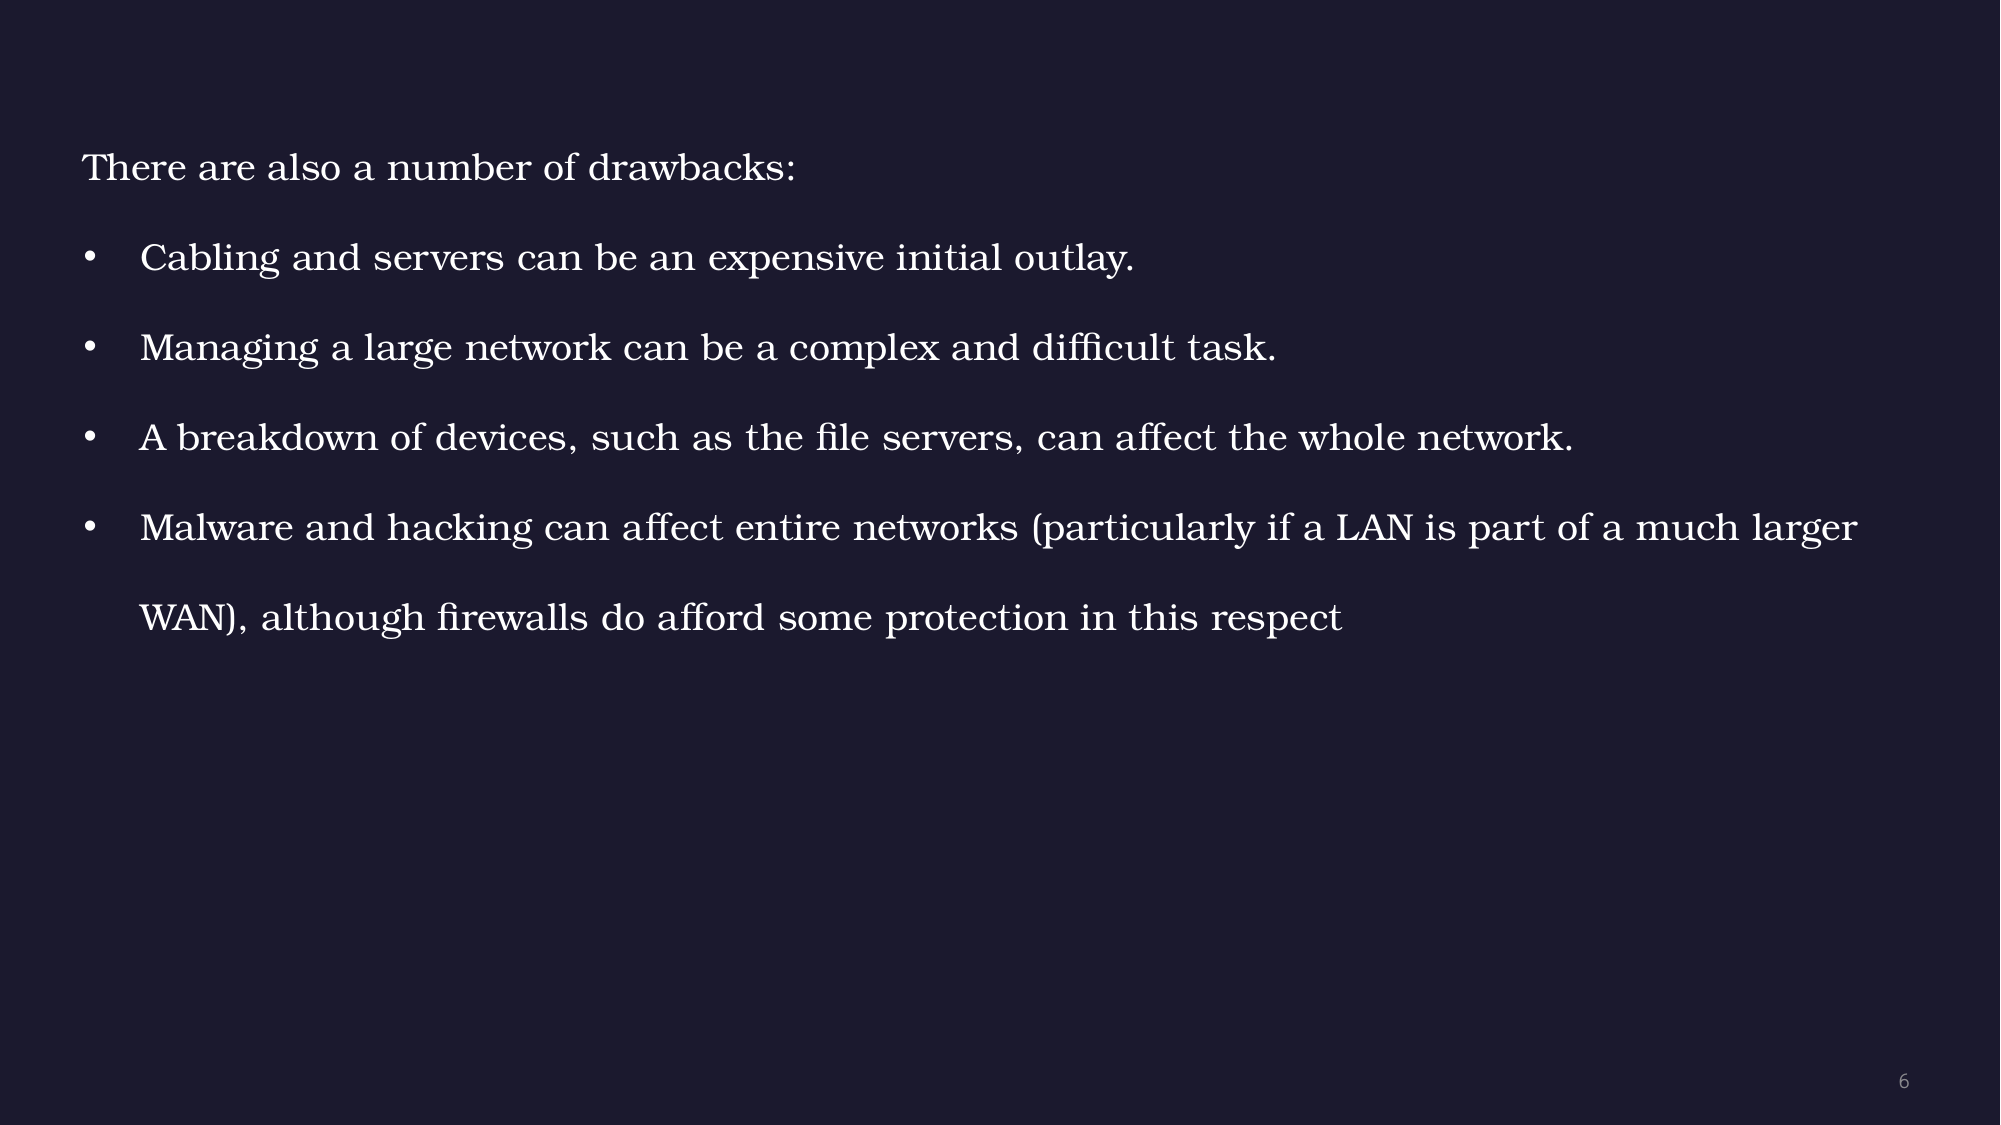

There are also a number of drawbacks:
Cabling and servers can be an expensive initial outlay.
Managing a large network can be a complex and difficult task.
A breakdown of devices, such as the file servers, can affect the whole network.
Malware and hacking can affect entire networks (particularly if a LAN is part of a much larger WAN), although firewalls do afford some protection in this respect
6